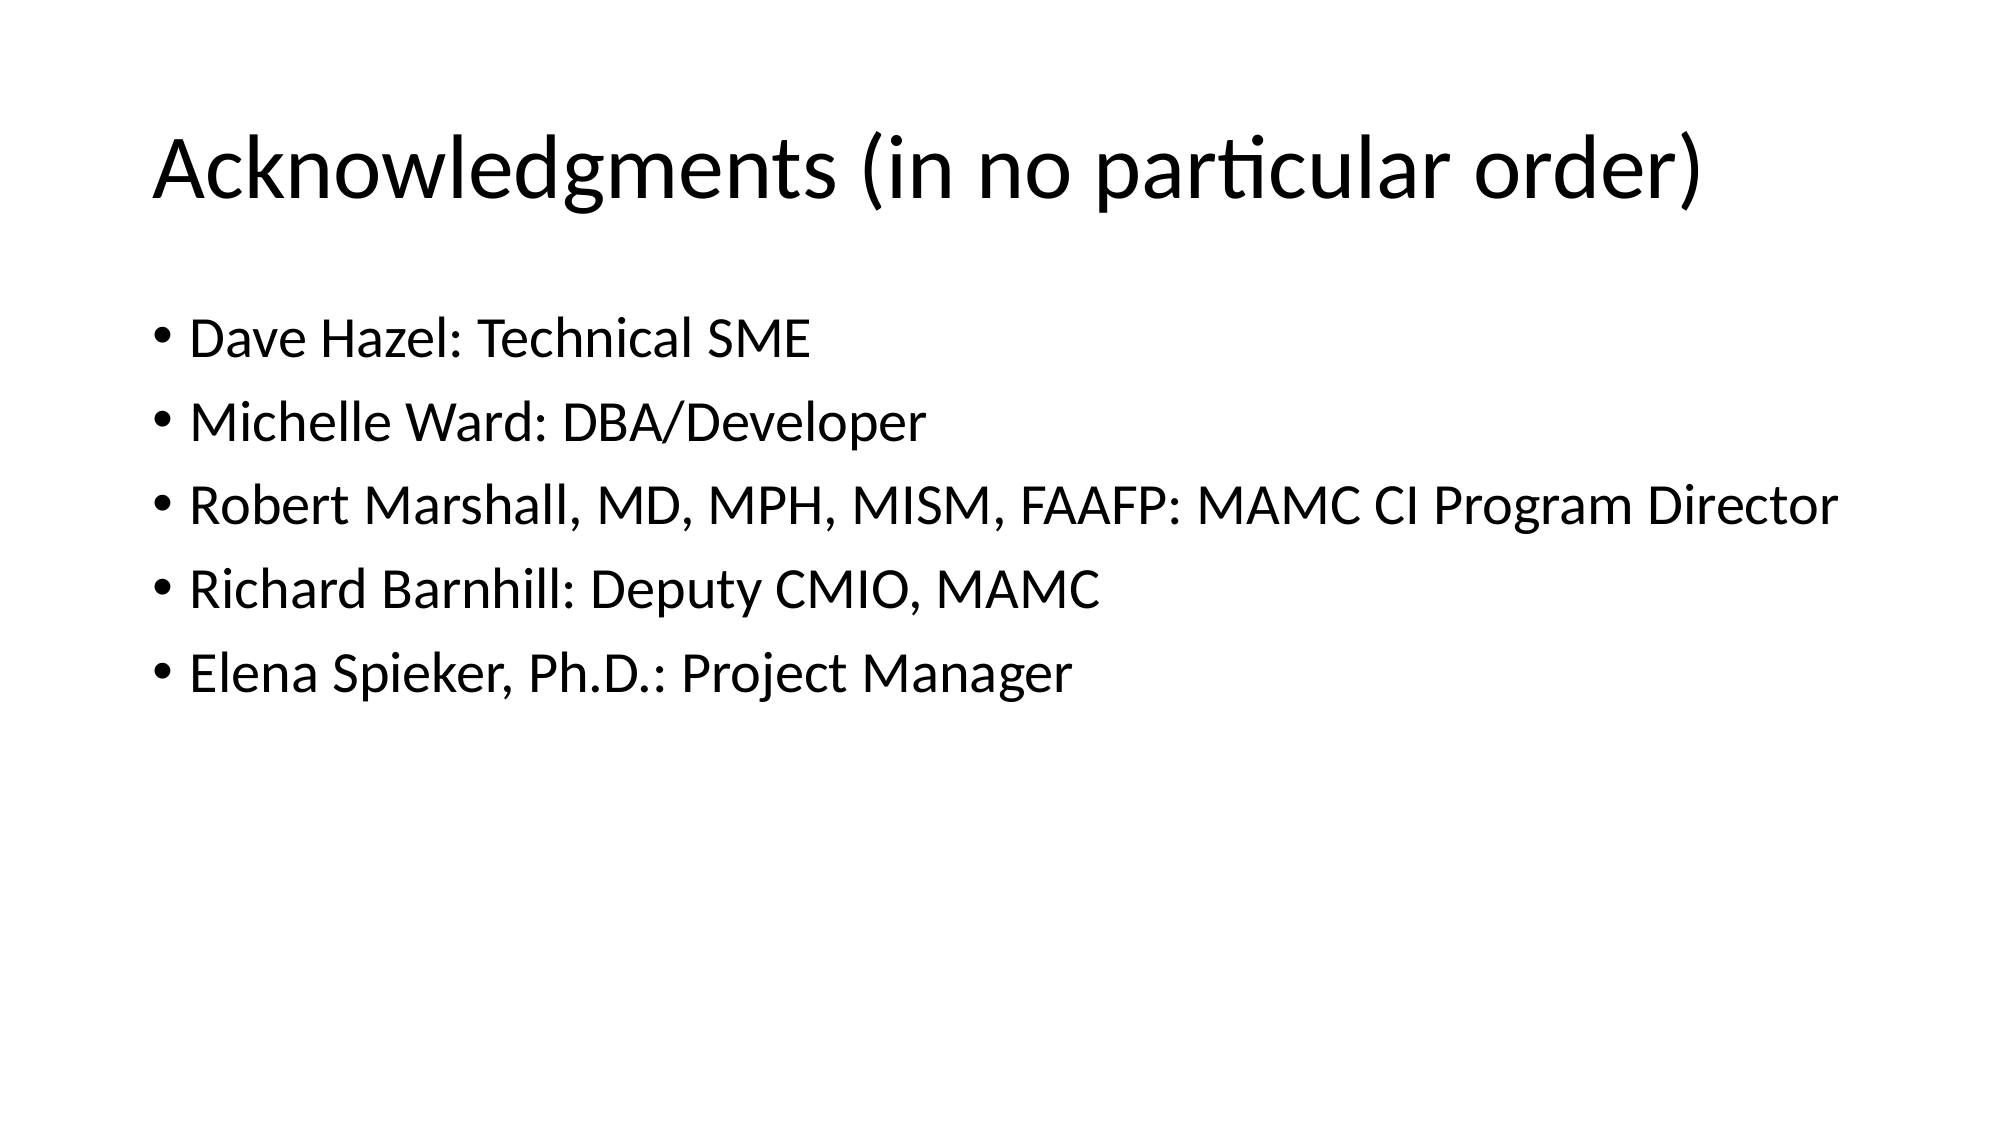

# Acknowledgments (in no particular order)
Dave Hazel: Technical SME
Michelle Ward: DBA/Developer
Robert Marshall, MD, MPH, MISM, FAAFP: MAMC CI Program Director
Richard Barnhill: Deputy CMIO, MAMC
Elena Spieker, Ph.D.: Project Manager